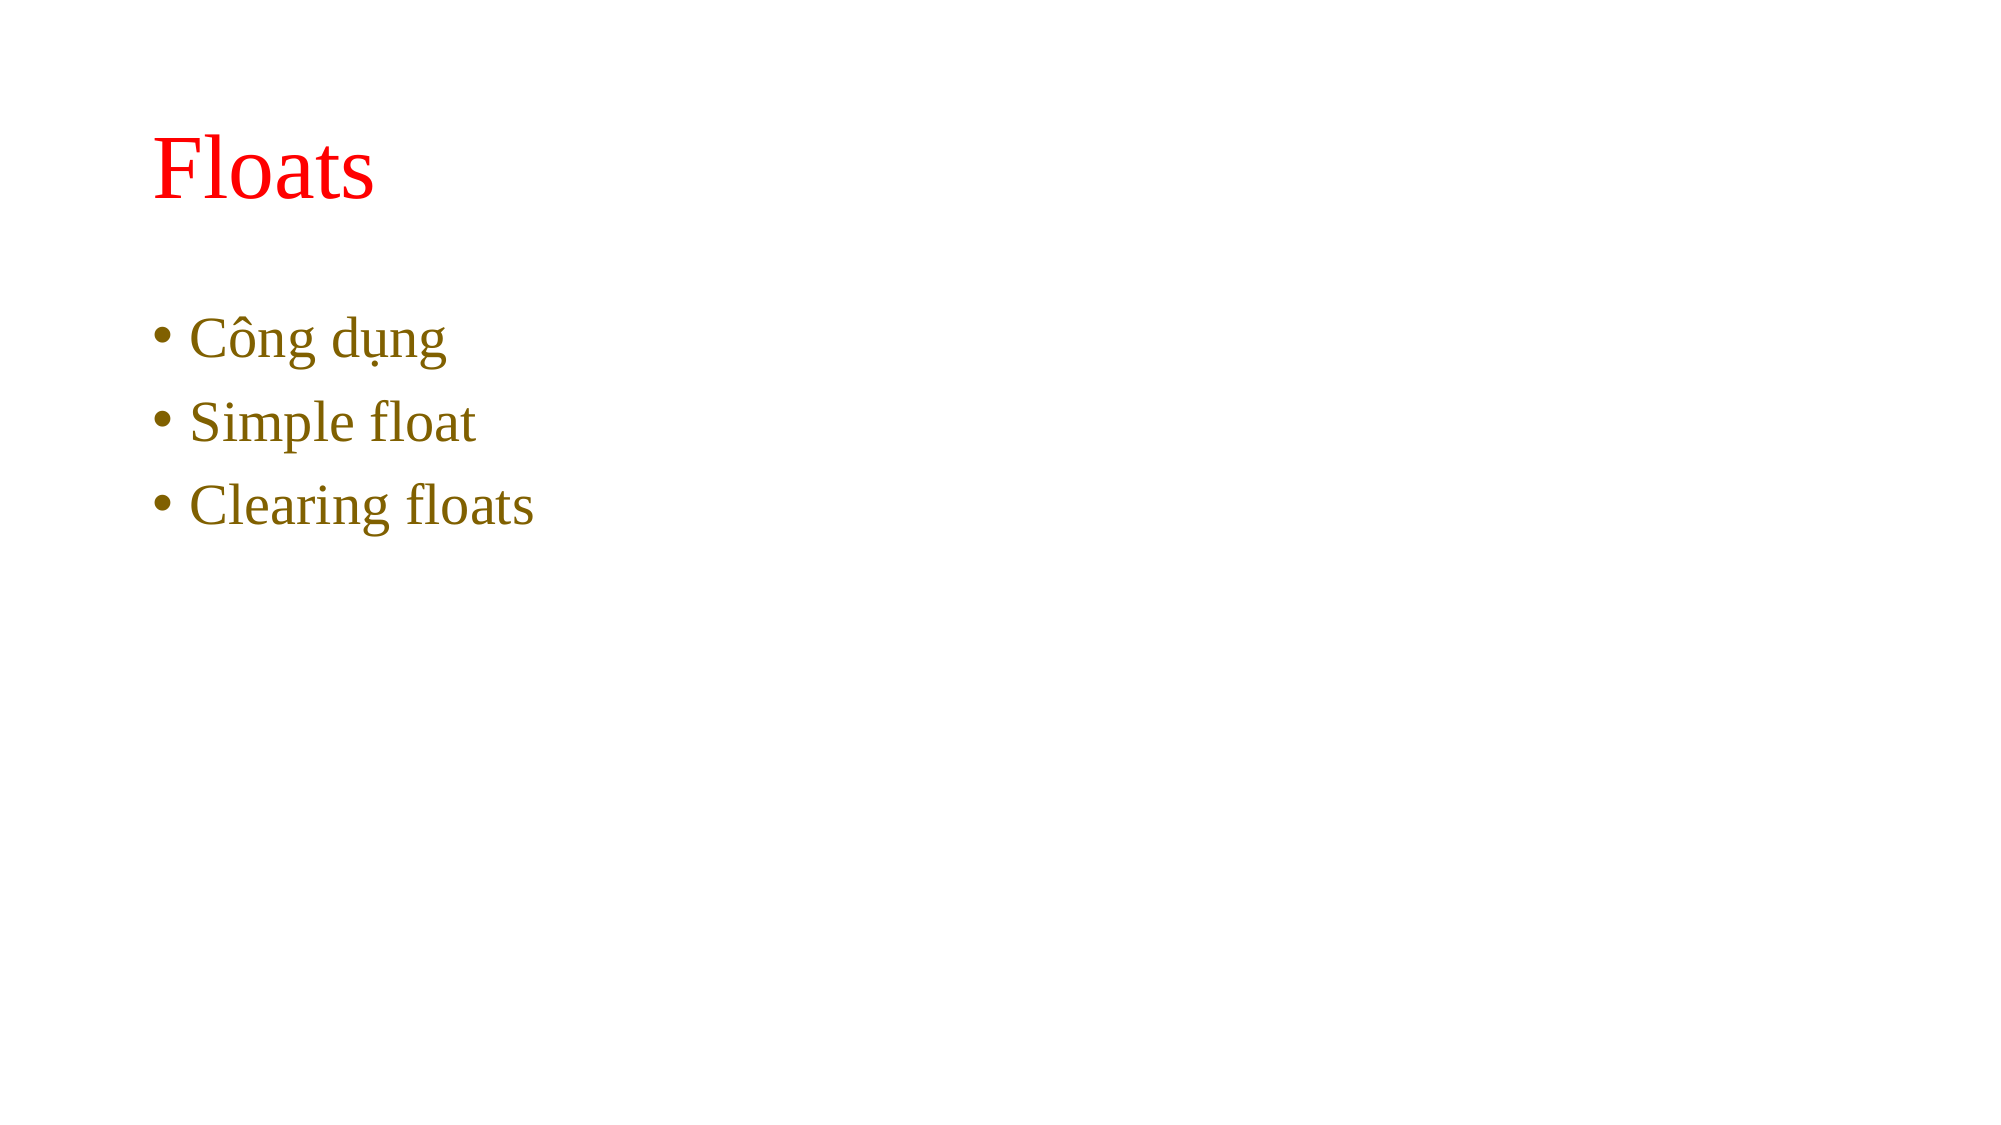

# Floats
Công dụng
Simple float
Clearing floats